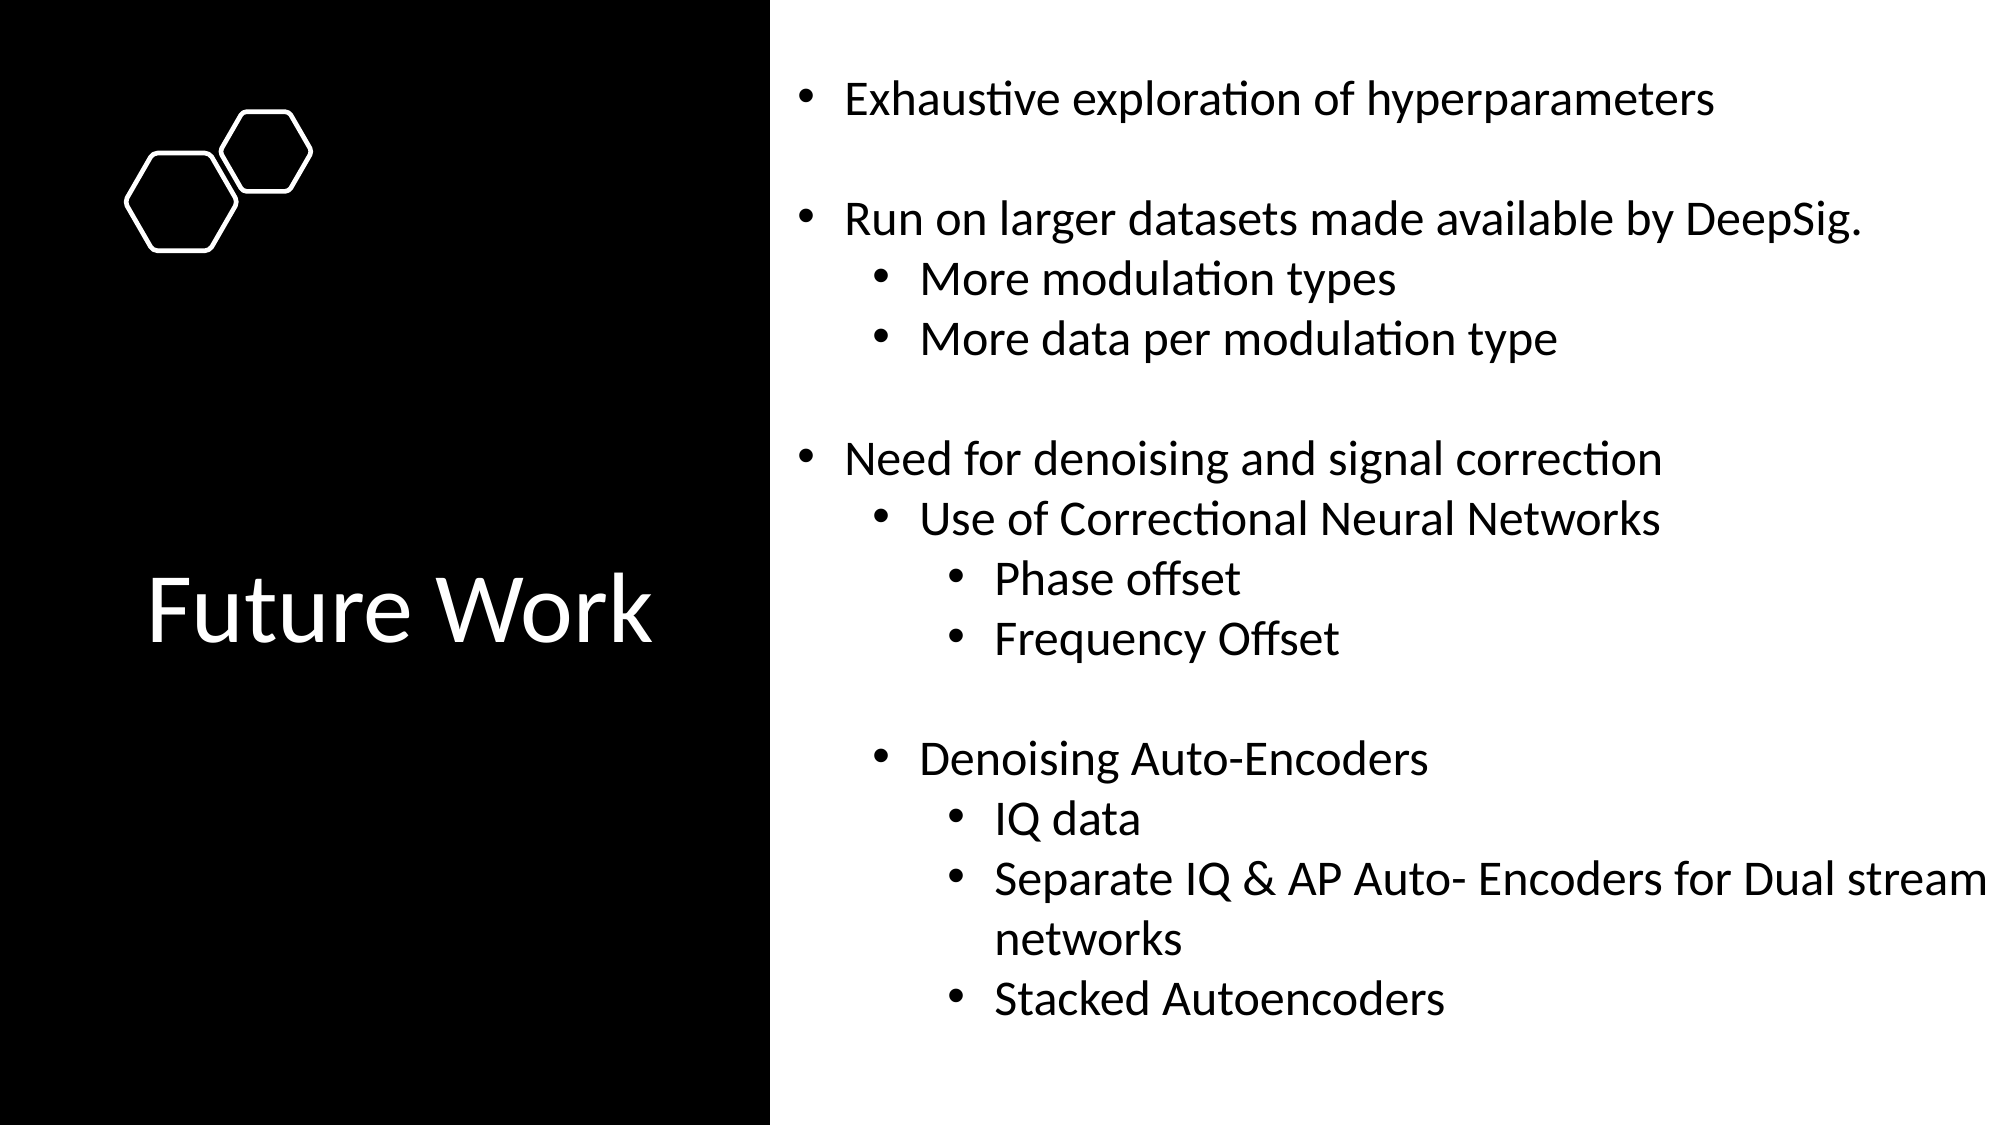

Exhaustive exploration of hyperparameters

Run on larger datasets made available by DeepSig.
More modulation types
More data per modulation type

Need for denoising and signal correction
Use of Correctional Neural Networks
Phase offset
Frequency Offset

Denoising Auto-Encoders
IQ data
Separate IQ & AP Auto- Encoders for Dual stream networks
Stacked Autoencoders

# Future Work
45